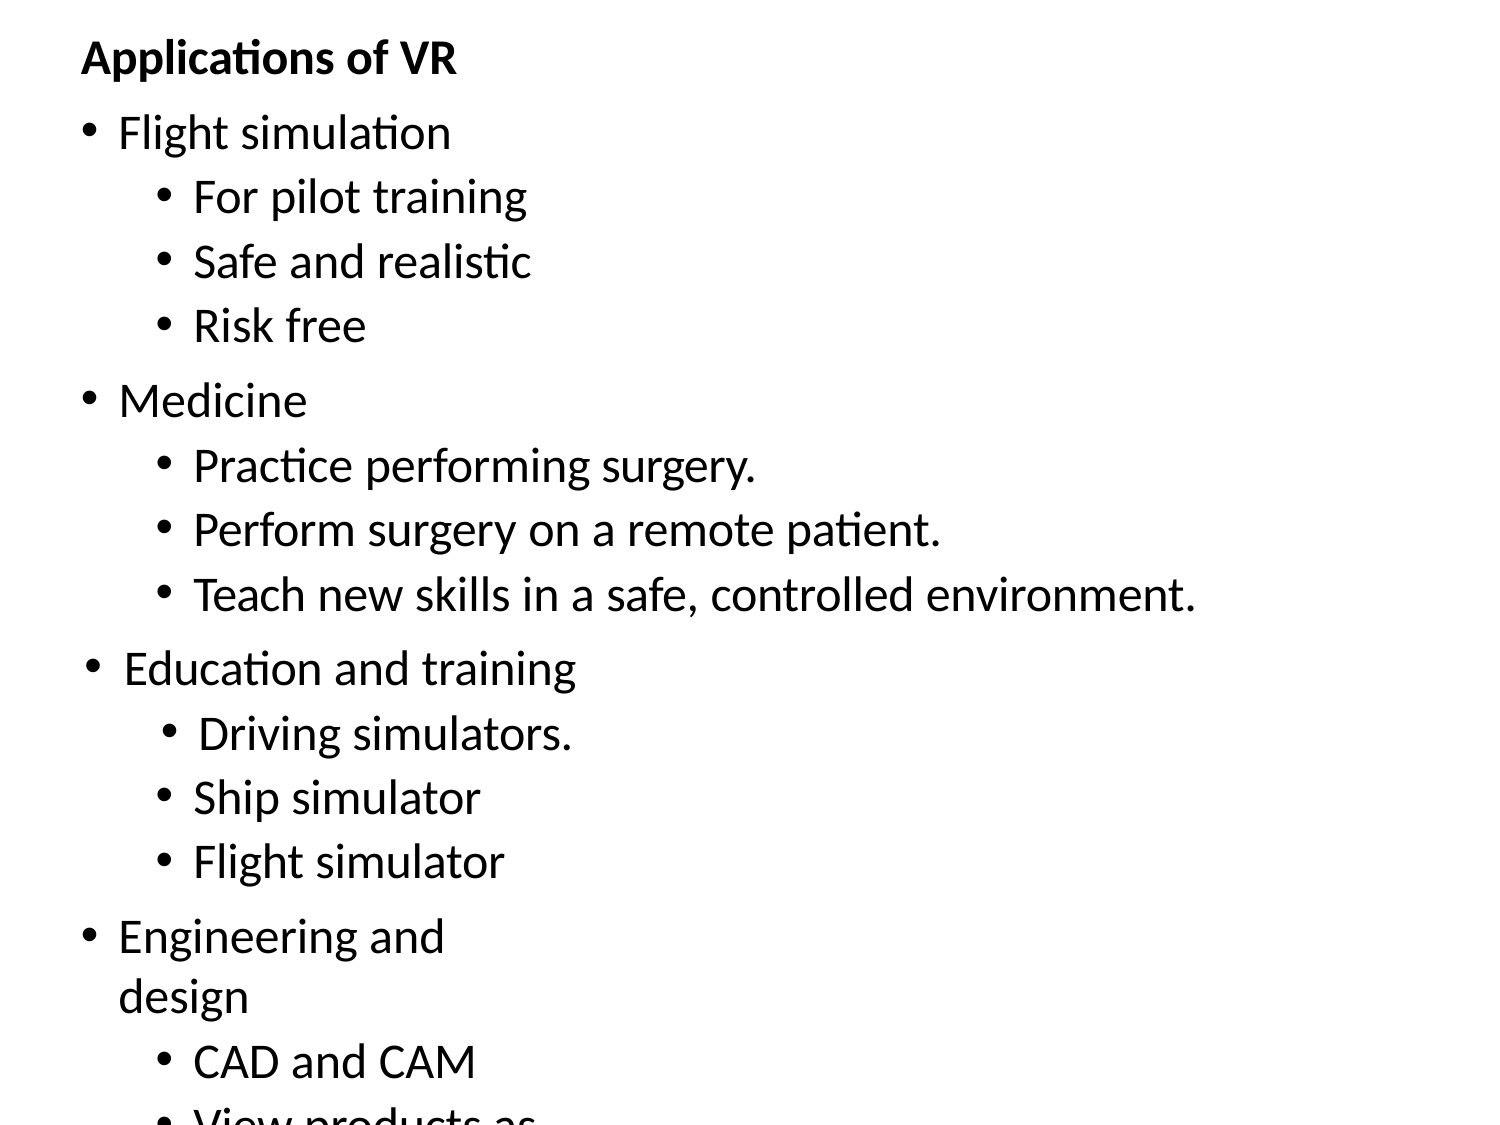

Applications of VR
Flight simulation
For pilot training
Safe and realistic
Risk free
Medicine
Practice performing surgery.
Perform surgery on a remote patient.
Teach new skills in a safe, controlled environment.
Education and training
Driving simulators.
Ship simulator
Flight simulator
Engineering and design
CAD and CAM
View products as it would be seen when manufactured